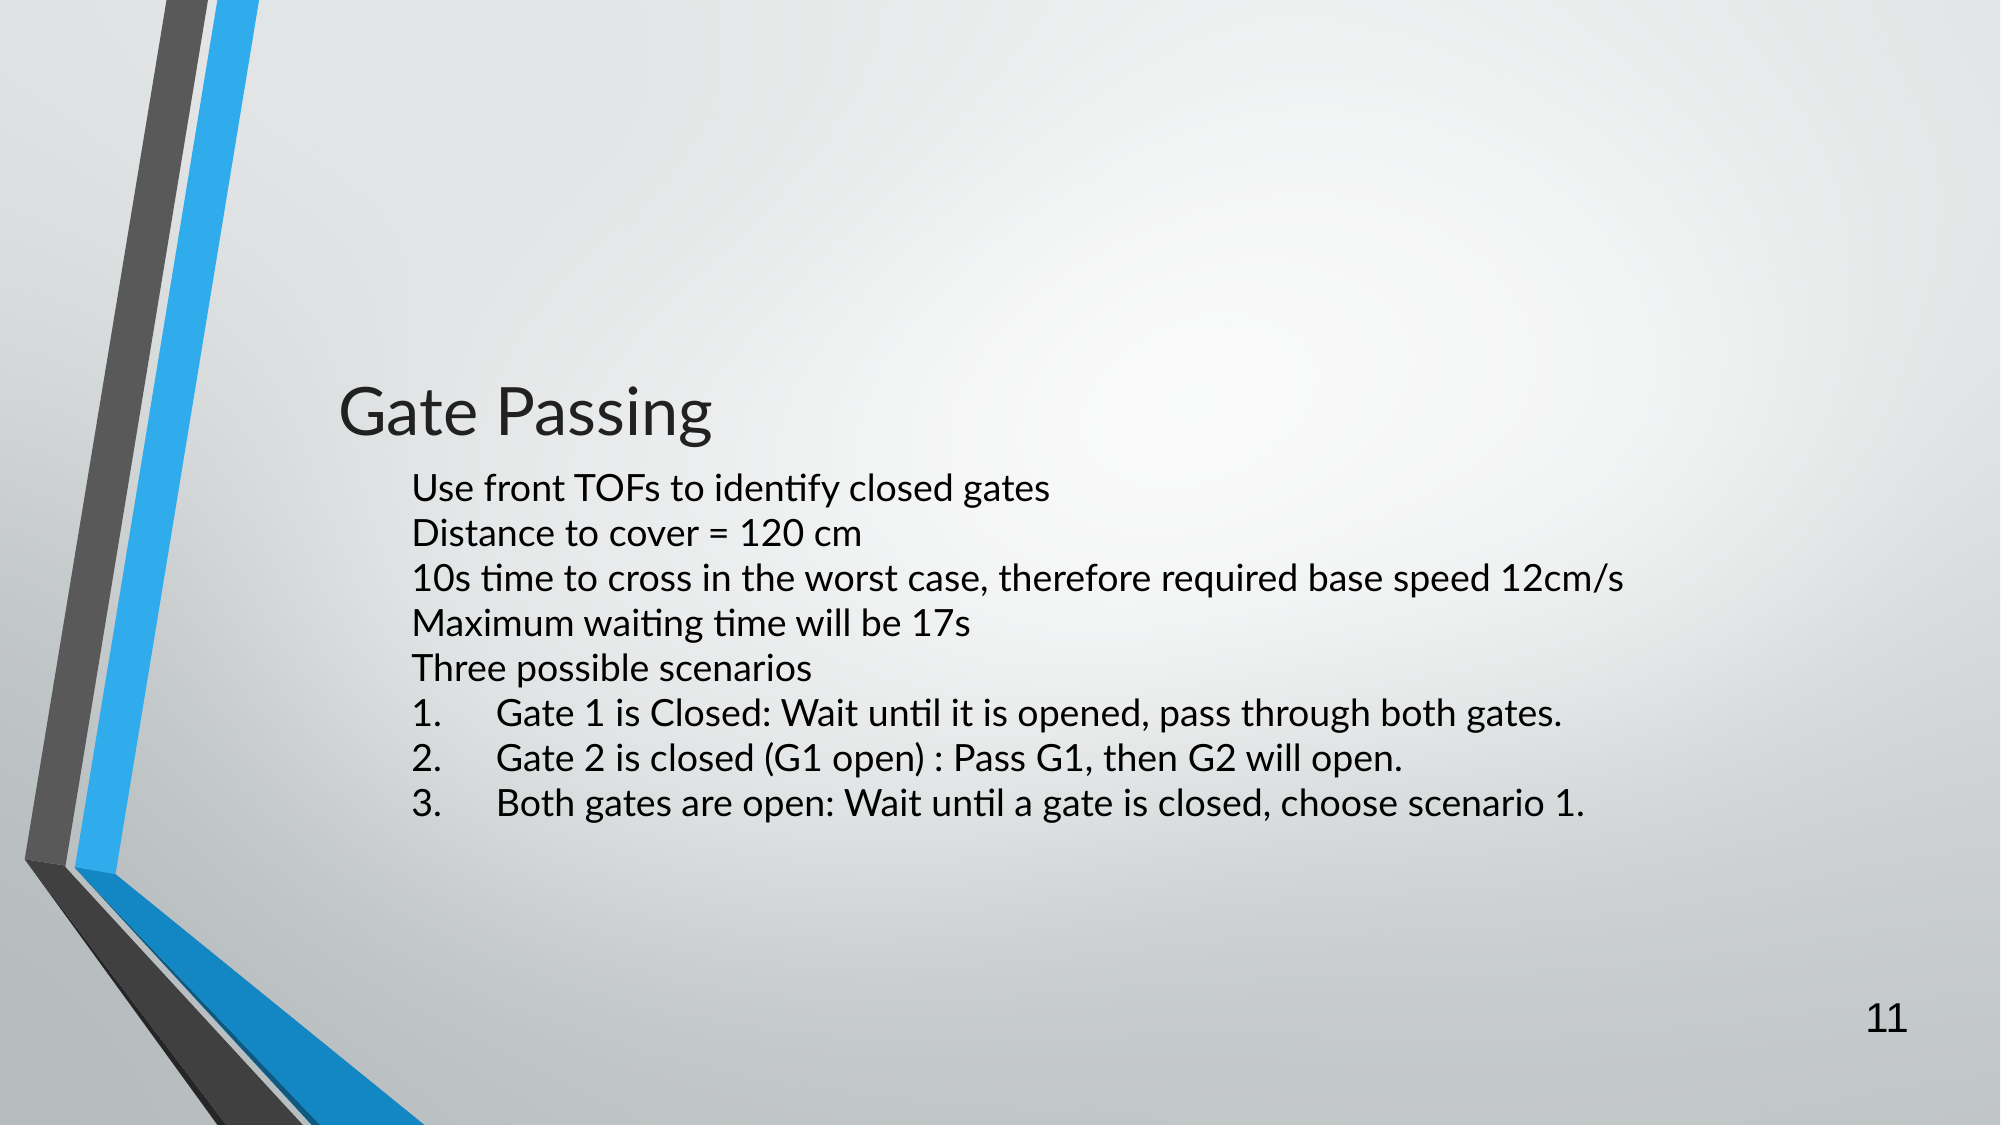

Gate Passing
Use front TOFs to identify closed gates
Distance to cover = 120 cm
10s time to cross in the worst case, therefore required base speed 12cm/s
Maximum waiting time will be 17s
Three possible scenarios
Gate 1 is Closed: Wait until it is opened, pass through both gates.
Gate 2 is closed (G1 open) : Pass G1, then G2 will open.
Both gates are open: Wait until a gate is closed, choose scenario 1.
11